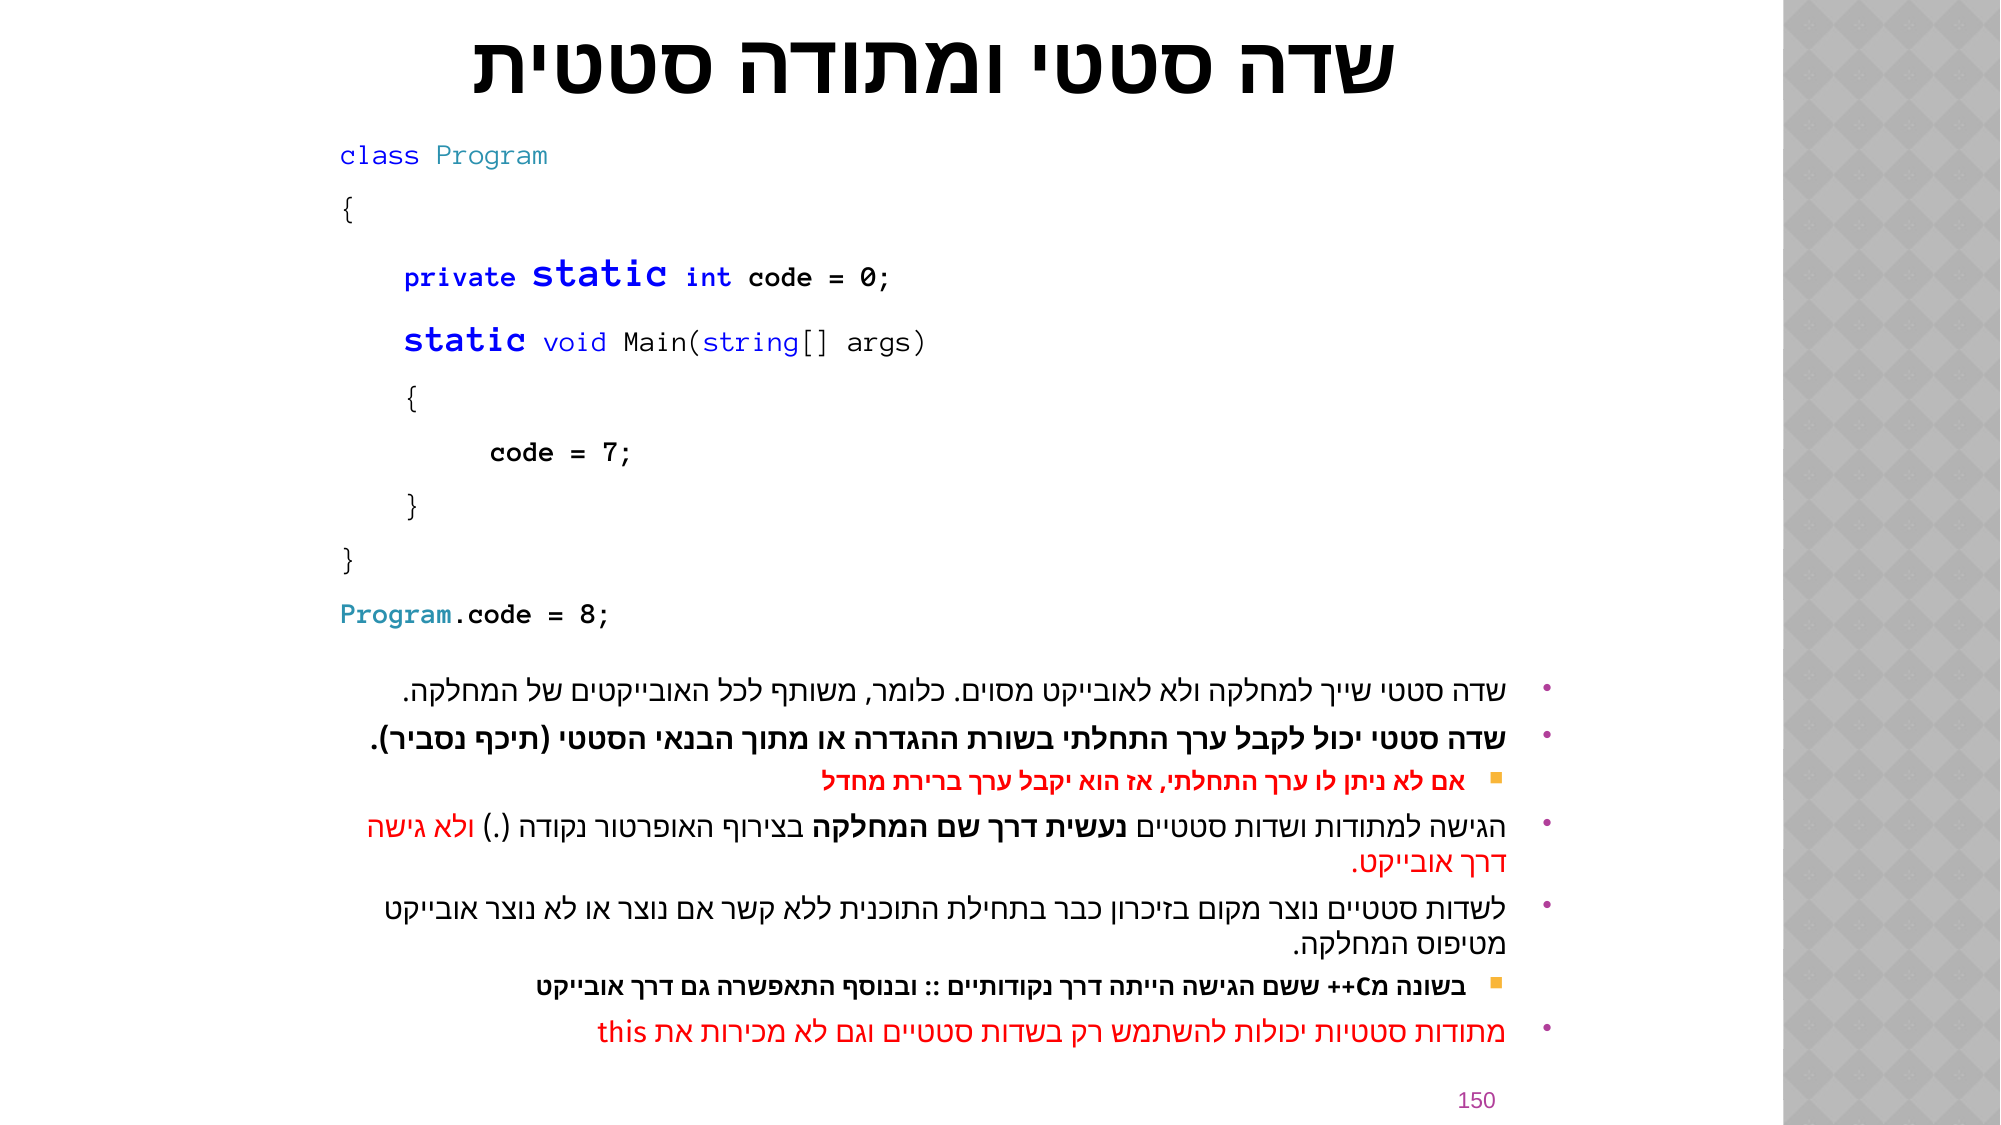

# שדה סטטי ומתודה סטטית
class Program
{
    private static int code = 0;
    static void Main(string[] args)
    {
	code = 7;
    }
}
Program.code = 8;
שדה סטטי שייך למחלקה ולא לאובייקט מסוים. כלומר, משותף לכל האובייקטים של המחלקה.
שדה סטטי יכול לקבל ערך התחלתי בשורת ההגדרה או מתוך הבנאי הסטטי (תיכף נסביר).
אם לא ניתן לו ערך התחלתי, אז הוא יקבל ערך ברירת מחדל
הגישה למתודות ושדות סטטיים נעשית דרך שם המחלקה בצירוף האופרטור נקודה (.) ולא גישה דרך אובייקט.
לשדות סטטיים נוצר מקום בזיכרון כבר בתחילת התוכנית ללא קשר אם נוצר או לא נוצר אובייקט מטיפוס המחלקה.
בשונה מC++ ששם הגישה הייתה דרך נקודותיים :: ובנוסף התאפשרה גם דרך אובייקט
מתודות סטטיות יכולות להשתמש רק בשדות סטטיים וגם לא מכירות את this
150